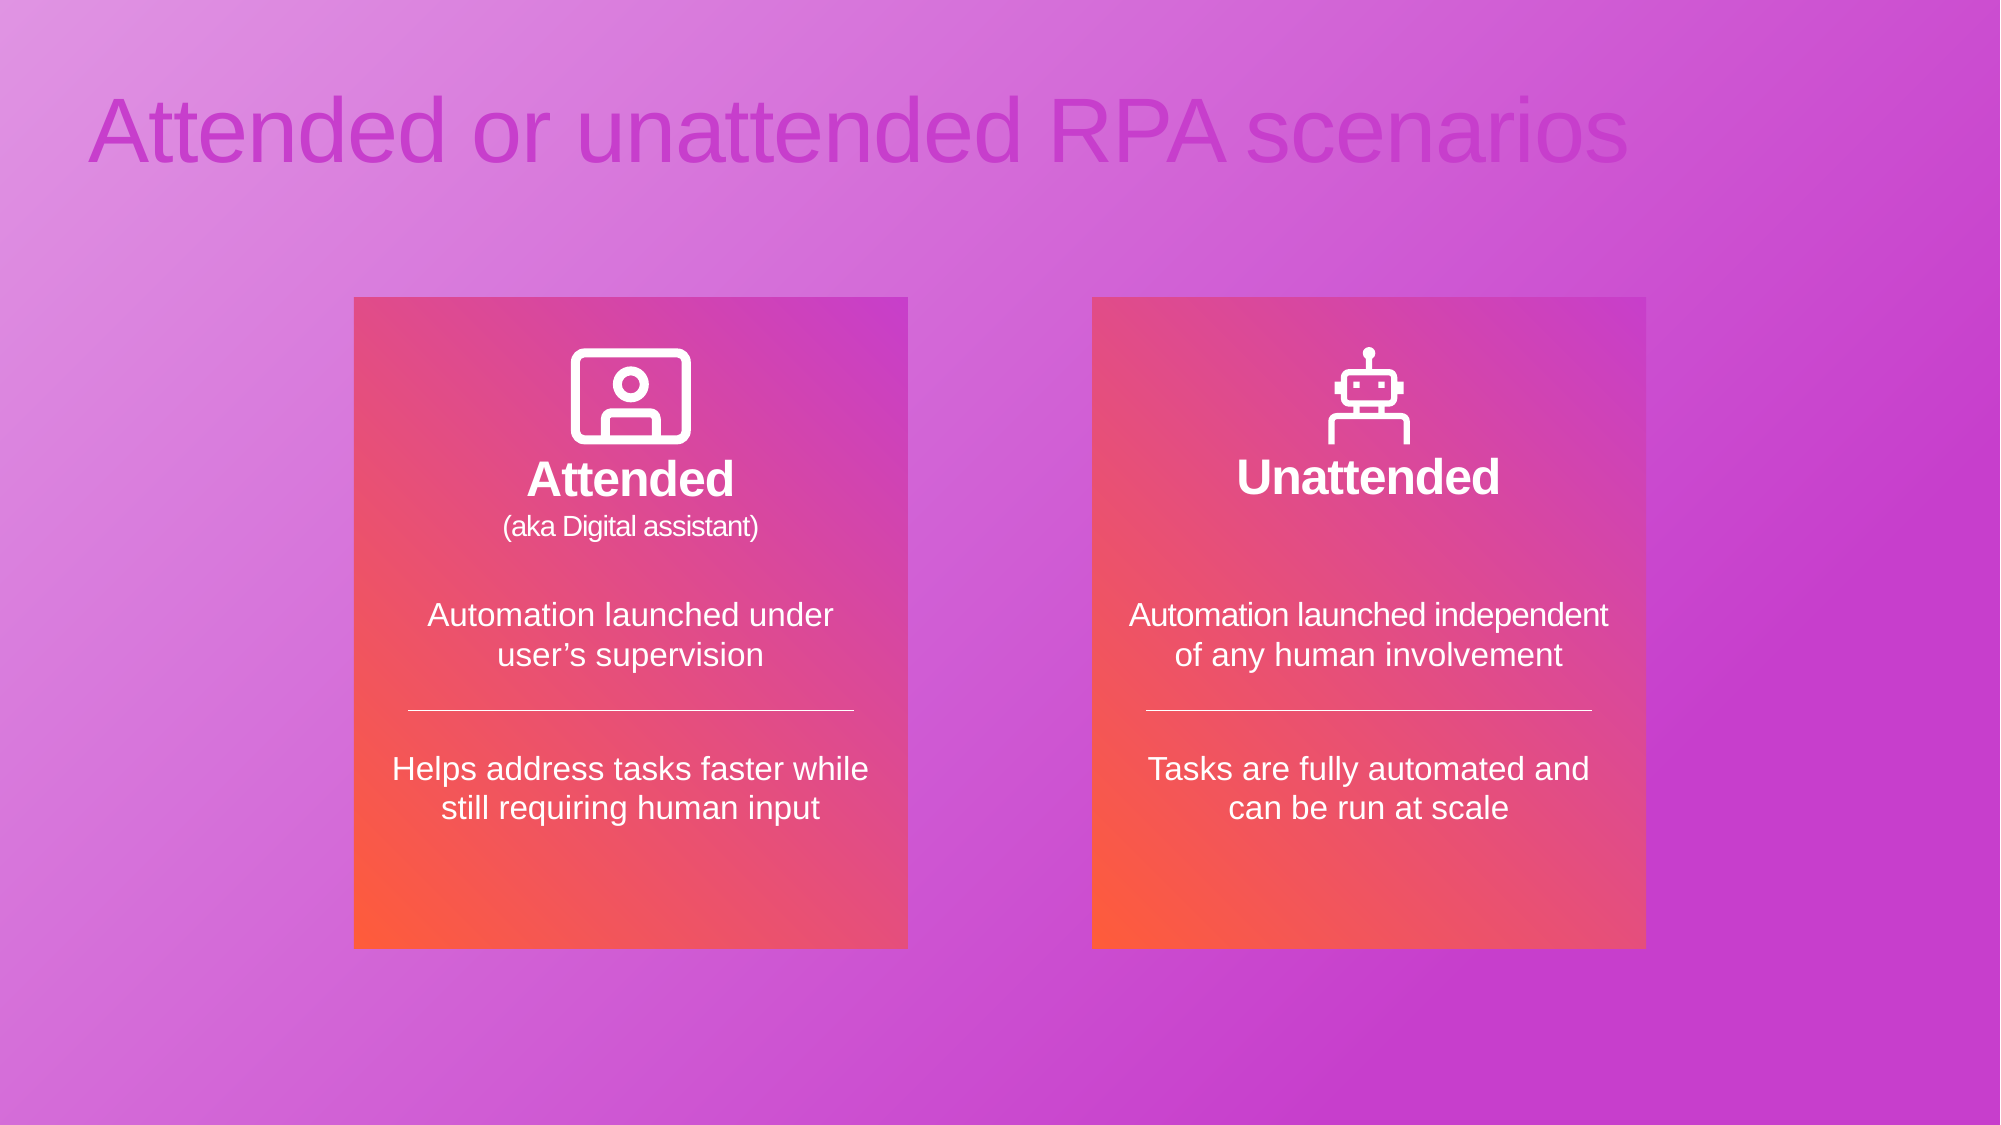

# Attended or unattended RPA scenarios

Attended
(aka Digital assistant)
Automation launched under
user’s supervision
Helps address tasks faster while still requiring human input

Unattended
Automation launched independent of any human involvement
Tasks are fully automated and can be run at scale